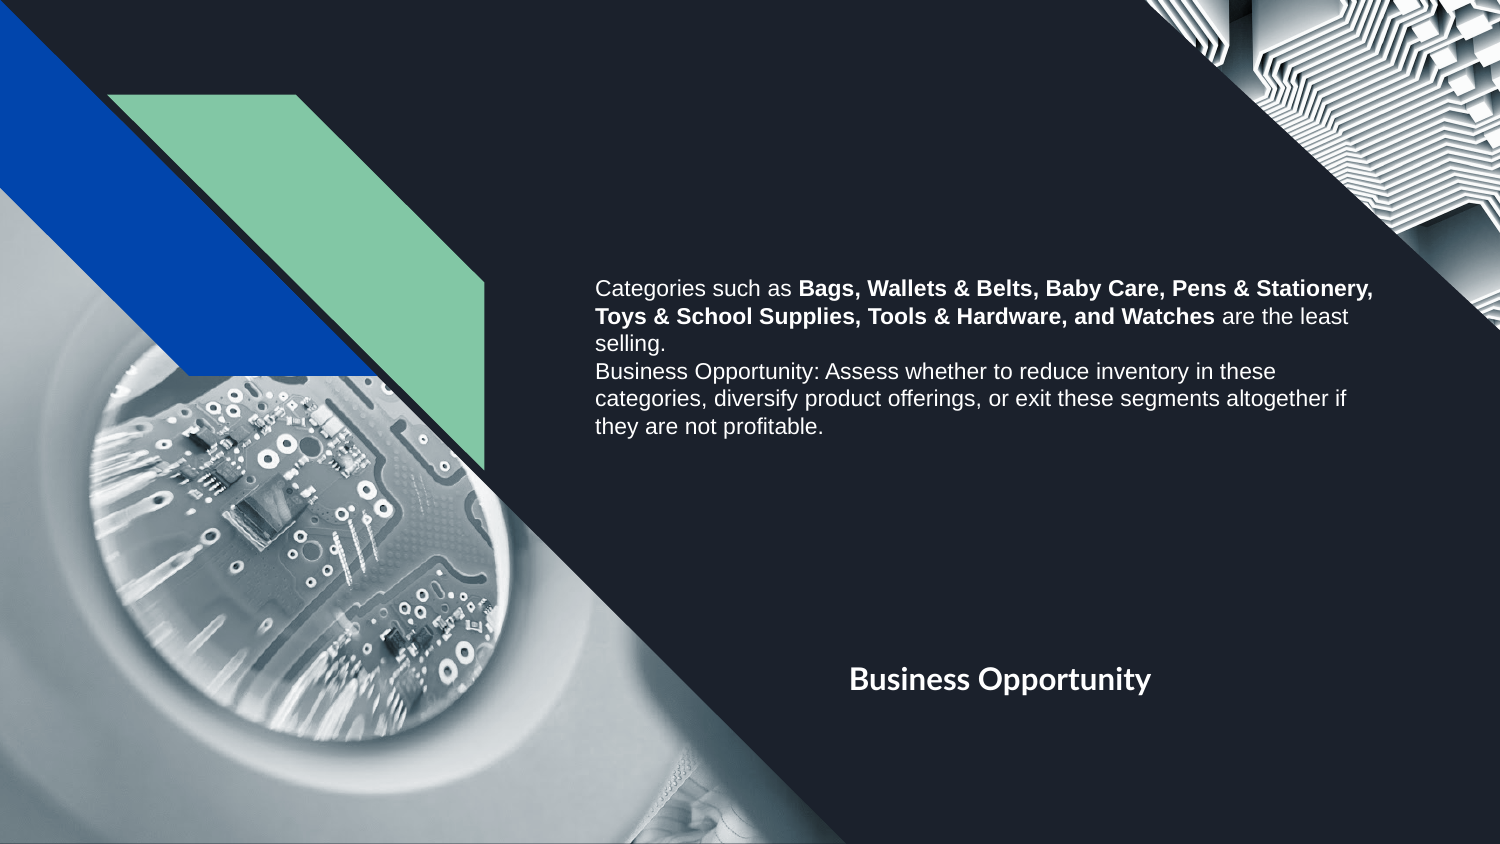

# Categories such as Bags, Wallets & Belts, Baby Care, Pens & Stationery, Toys & School Supplies, Tools & Hardware, and Watches are the least selling.
Business Opportunity: Assess whether to reduce inventory in these categories, diversify product offerings, or exit these segments altogether if they are not profitable.

Business Opportunity